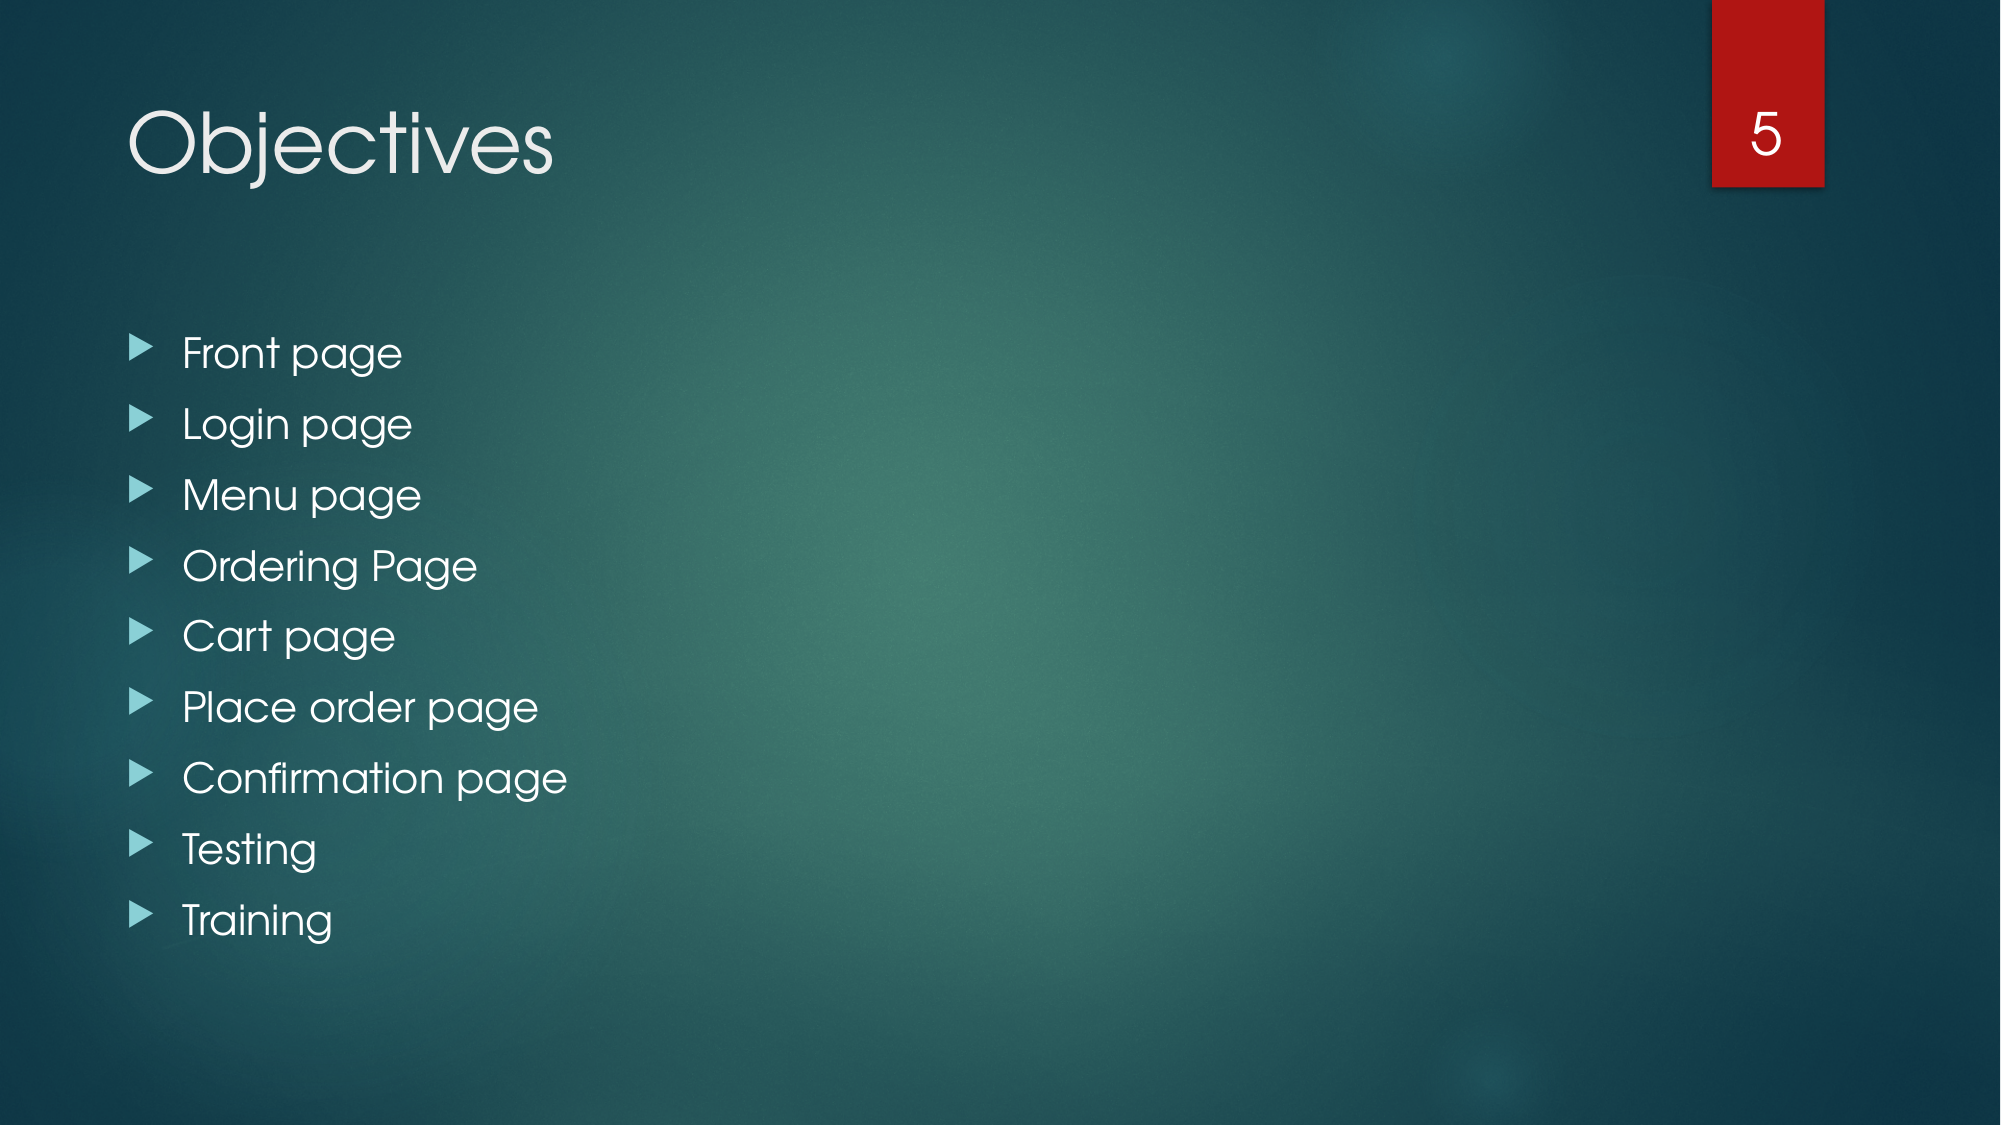

5
# Objectives

Front page
Login page
Menu page
Ordering Page
Cart page
Place order page
Confirmation page
Testing
Training